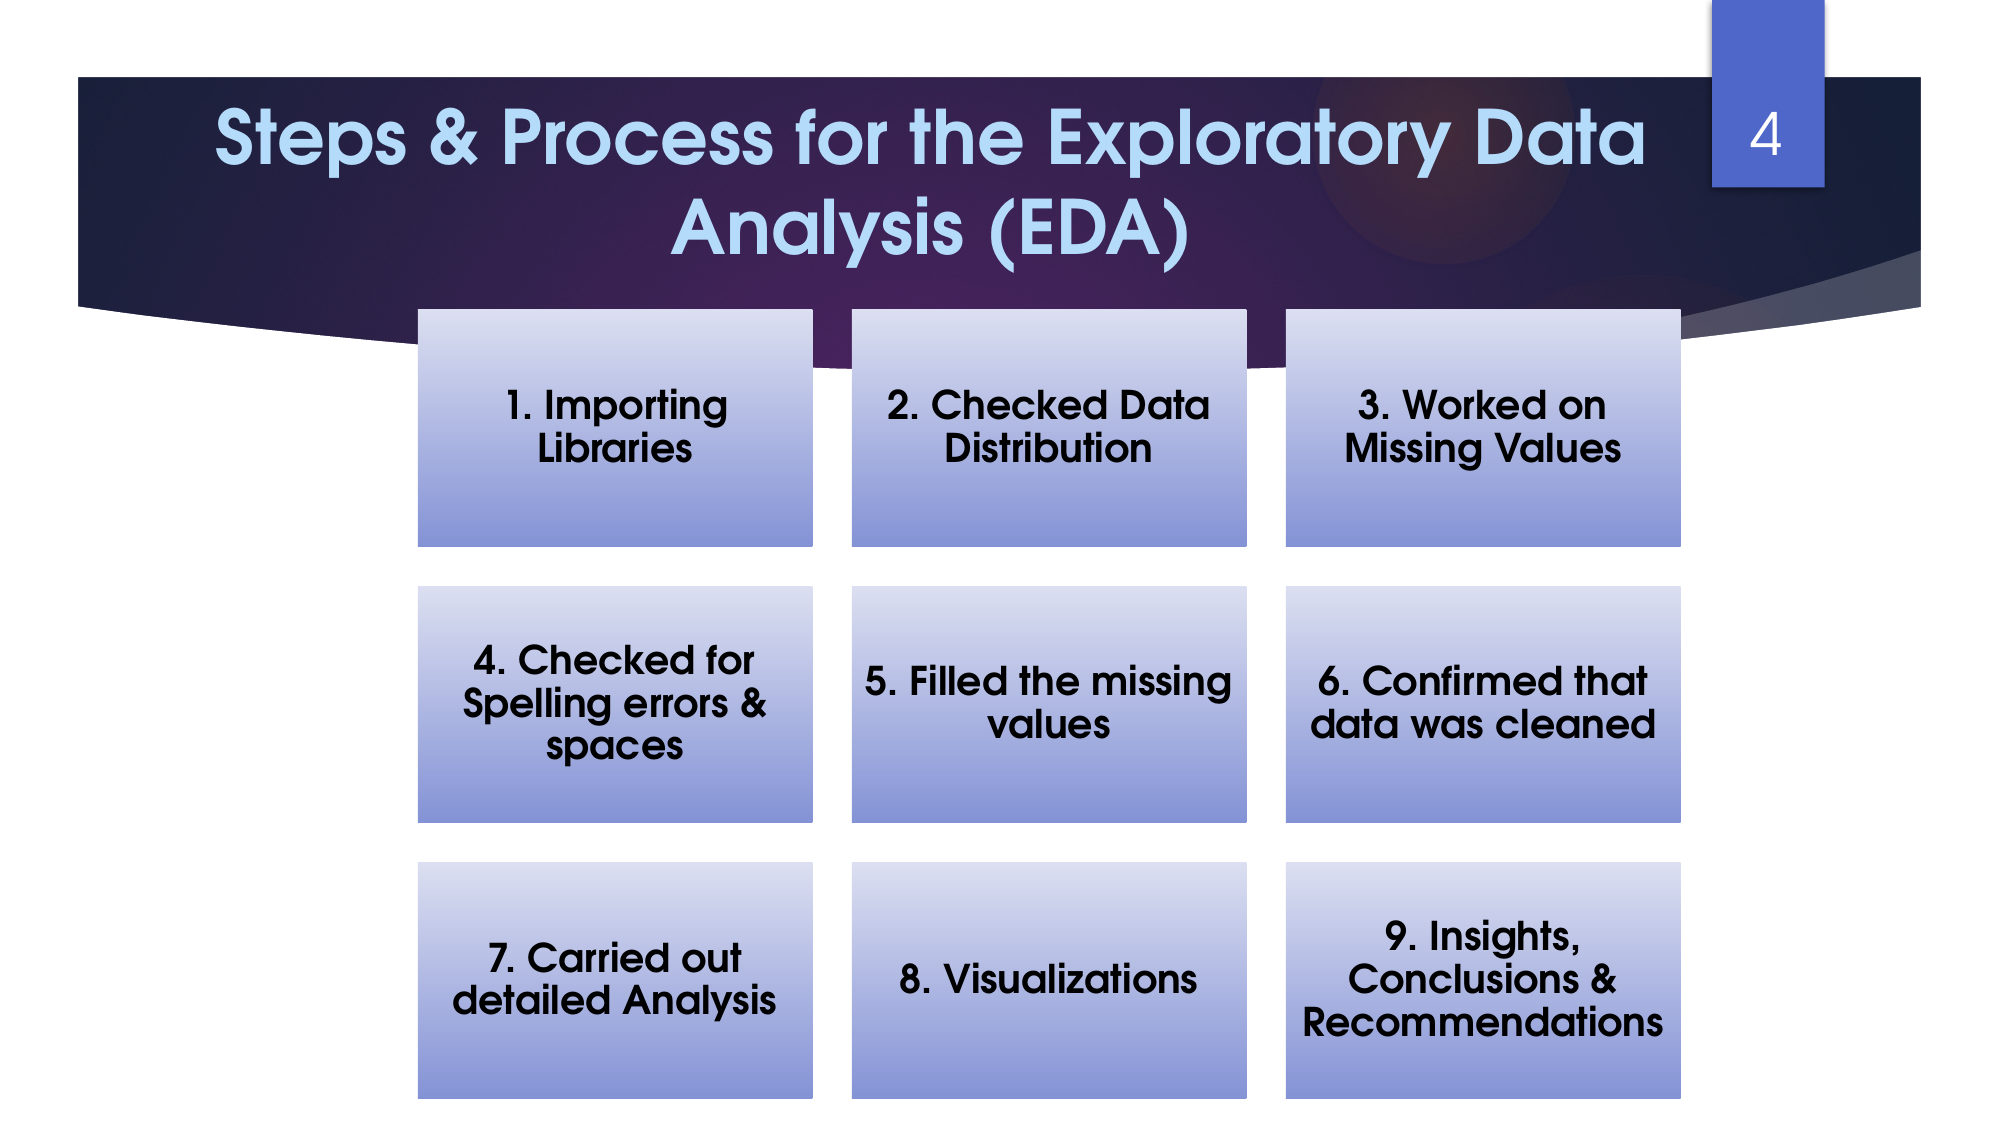

4
Steps & Process for the Exploratory Data Analysis (EDA)
1. Importing Libraries
2. Checked Data Distribution
3. Worked on Missing Values
4. Checked for Spelling errors & spaces
5. Filled the missing values
6. Confirmed that data was cleaned
7. Carried out detailed Analysis
8. Visualizations
9. Insights, Conclusions & Recommendations